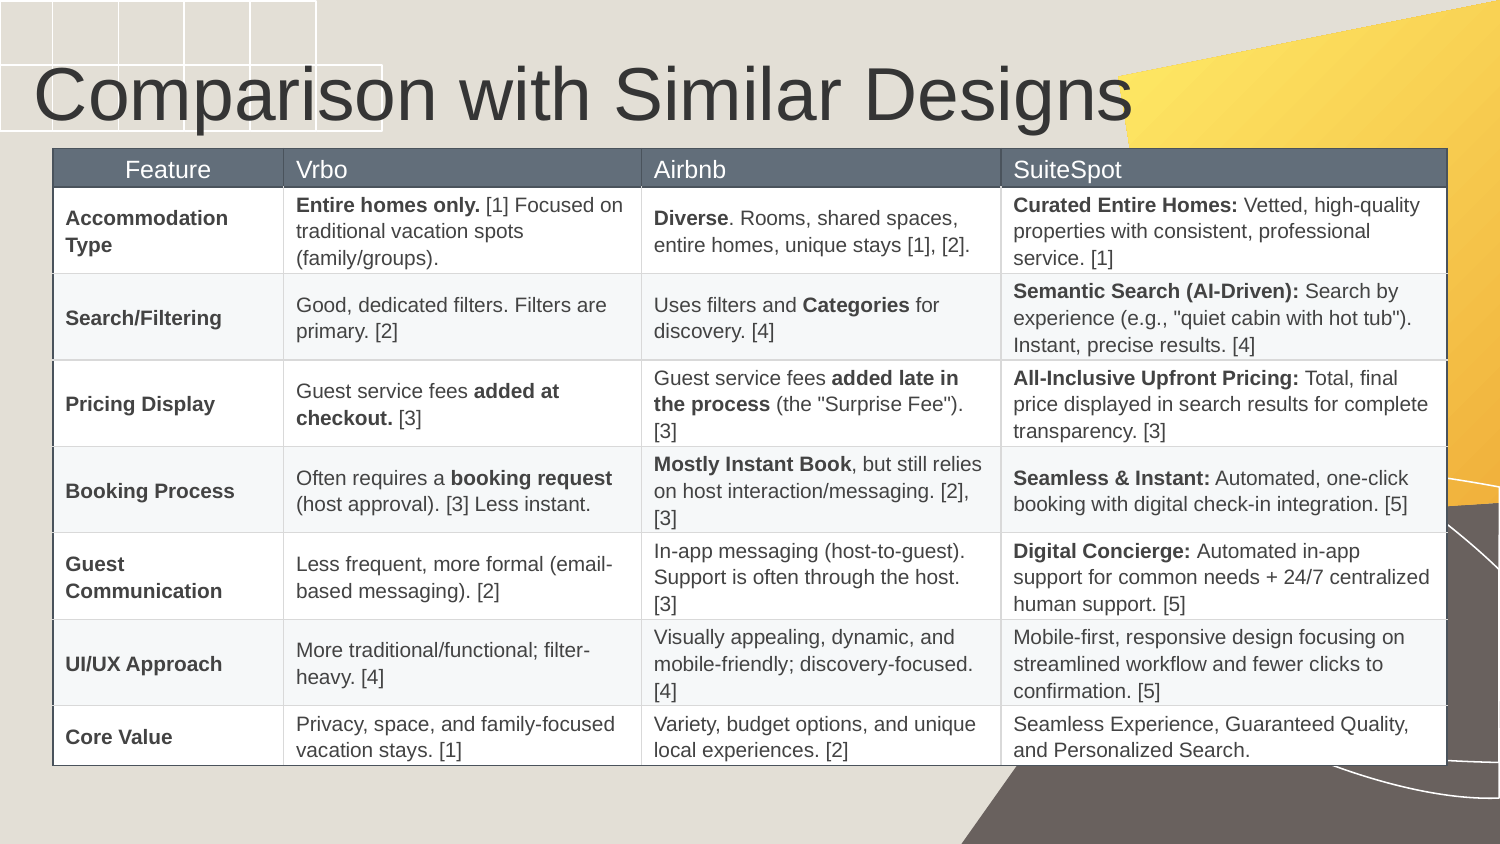

# Comparison with Similar Designs
| Feature | Vrbo | Airbnb | SuiteSpot |
| --- | --- | --- | --- |
| Accommodation Type | Entire homes only. [1] Focused on traditional vacation spots (family/groups). | Diverse. Rooms, shared spaces, entire homes, unique stays [1], [2]. | Curated Entire Homes: Vetted, high-quality properties with consistent, professional service. [1] |
| Search/Filtering | Good, dedicated filters. Filters are primary. [2] | Uses filters and Categories for discovery. [4] | Semantic Search (AI-Driven): Search by experience (e.g., "quiet cabin with hot tub"). Instant, precise results. [4] |
| Pricing Display | Guest service fees added at checkout. [3] | Guest service fees added late in the process (the "Surprise Fee"). [3] | All-Inclusive Upfront Pricing: Total, final price displayed in search results for complete transparency. [3] |
| Booking Process | Often requires a booking request (host approval). [3] Less instant. | Mostly Instant Book, but still relies on host interaction/messaging. [2], [3] | Seamless & Instant: Automated, one-click booking with digital check-in integration. [5] |
| Guest Communication | Less frequent, more formal (email-based messaging). [2] | In-app messaging (host-to-guest). Support is often through the host. [3] | Digital Concierge: Automated in-app support for common needs + 24/7 centralized human support. [5] |
| UI/UX Approach | More traditional/functional; filter-heavy. [4] | Visually appealing, dynamic, and mobile-friendly; discovery-focused. [4] | Mobile-first, responsive design focusing on streamlined workflow and fewer clicks to confirmation. [5] |
| Core Value | Privacy, space, and family-focused vacation stays. [1] | Variety, budget options, and unique local experiences. [2] | Seamless Experience, Guaranteed Quality, and Personalized Search. |